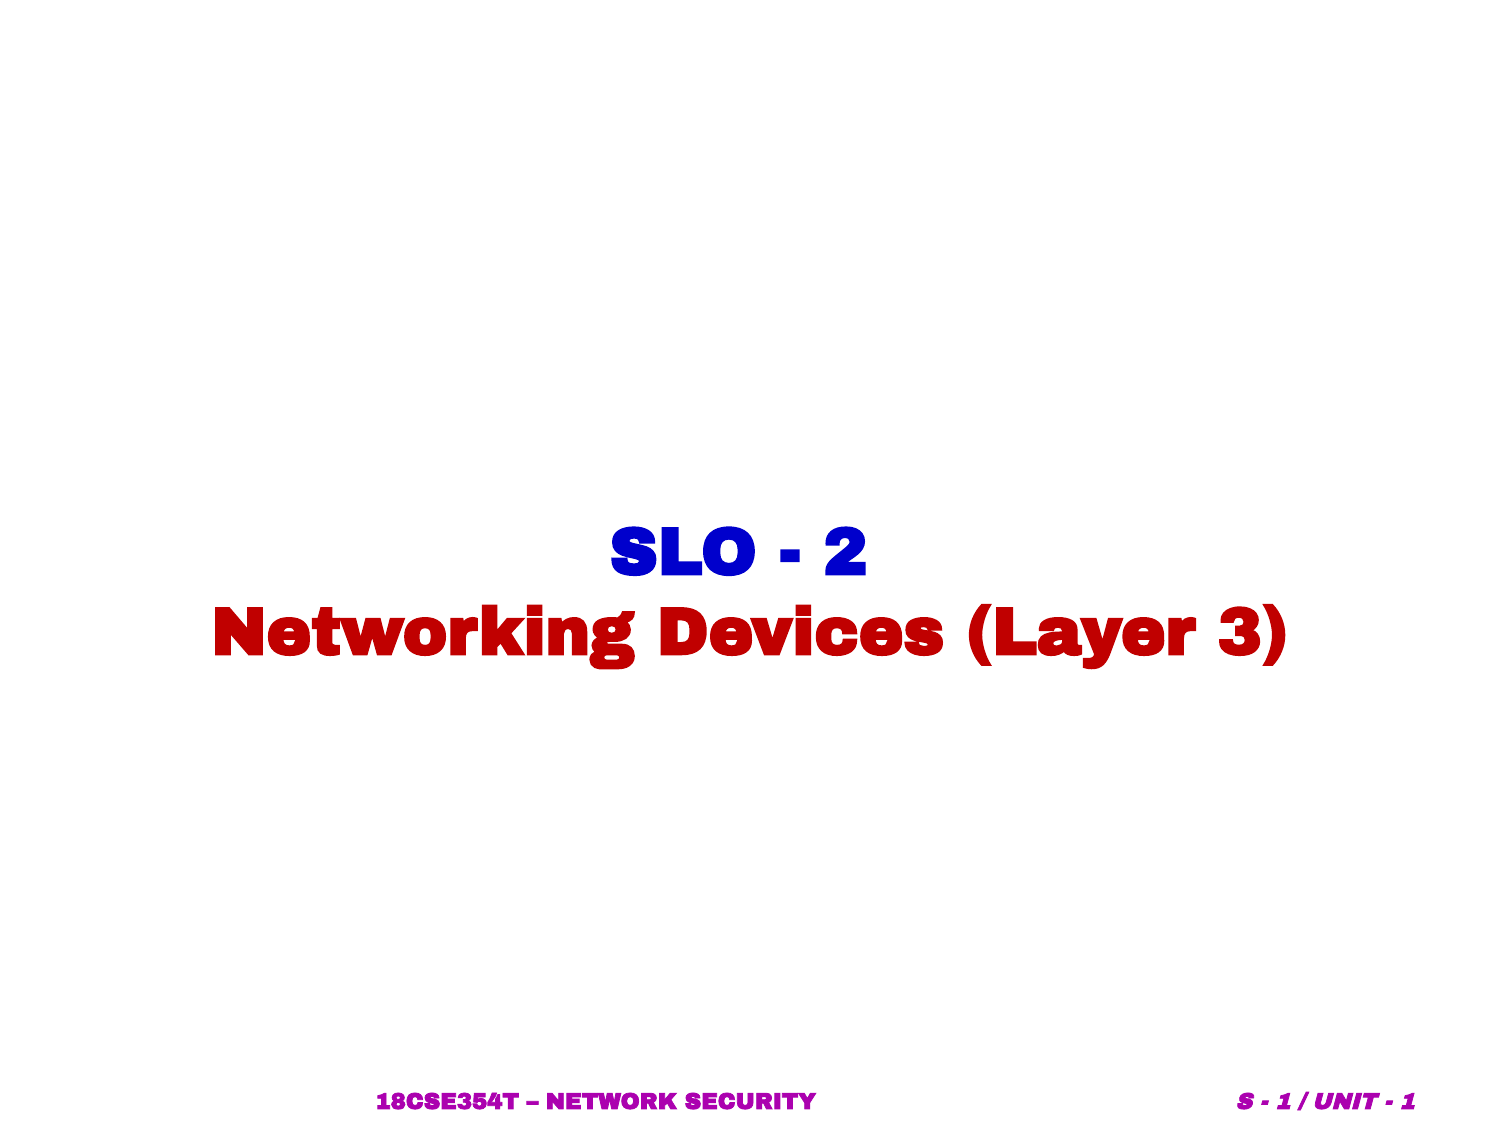

# SLO - 2 Networking Devices (Layer 3)
                                18CSE354T – NETWORK SECURITY                                                      S - 1 / UNIT - 1